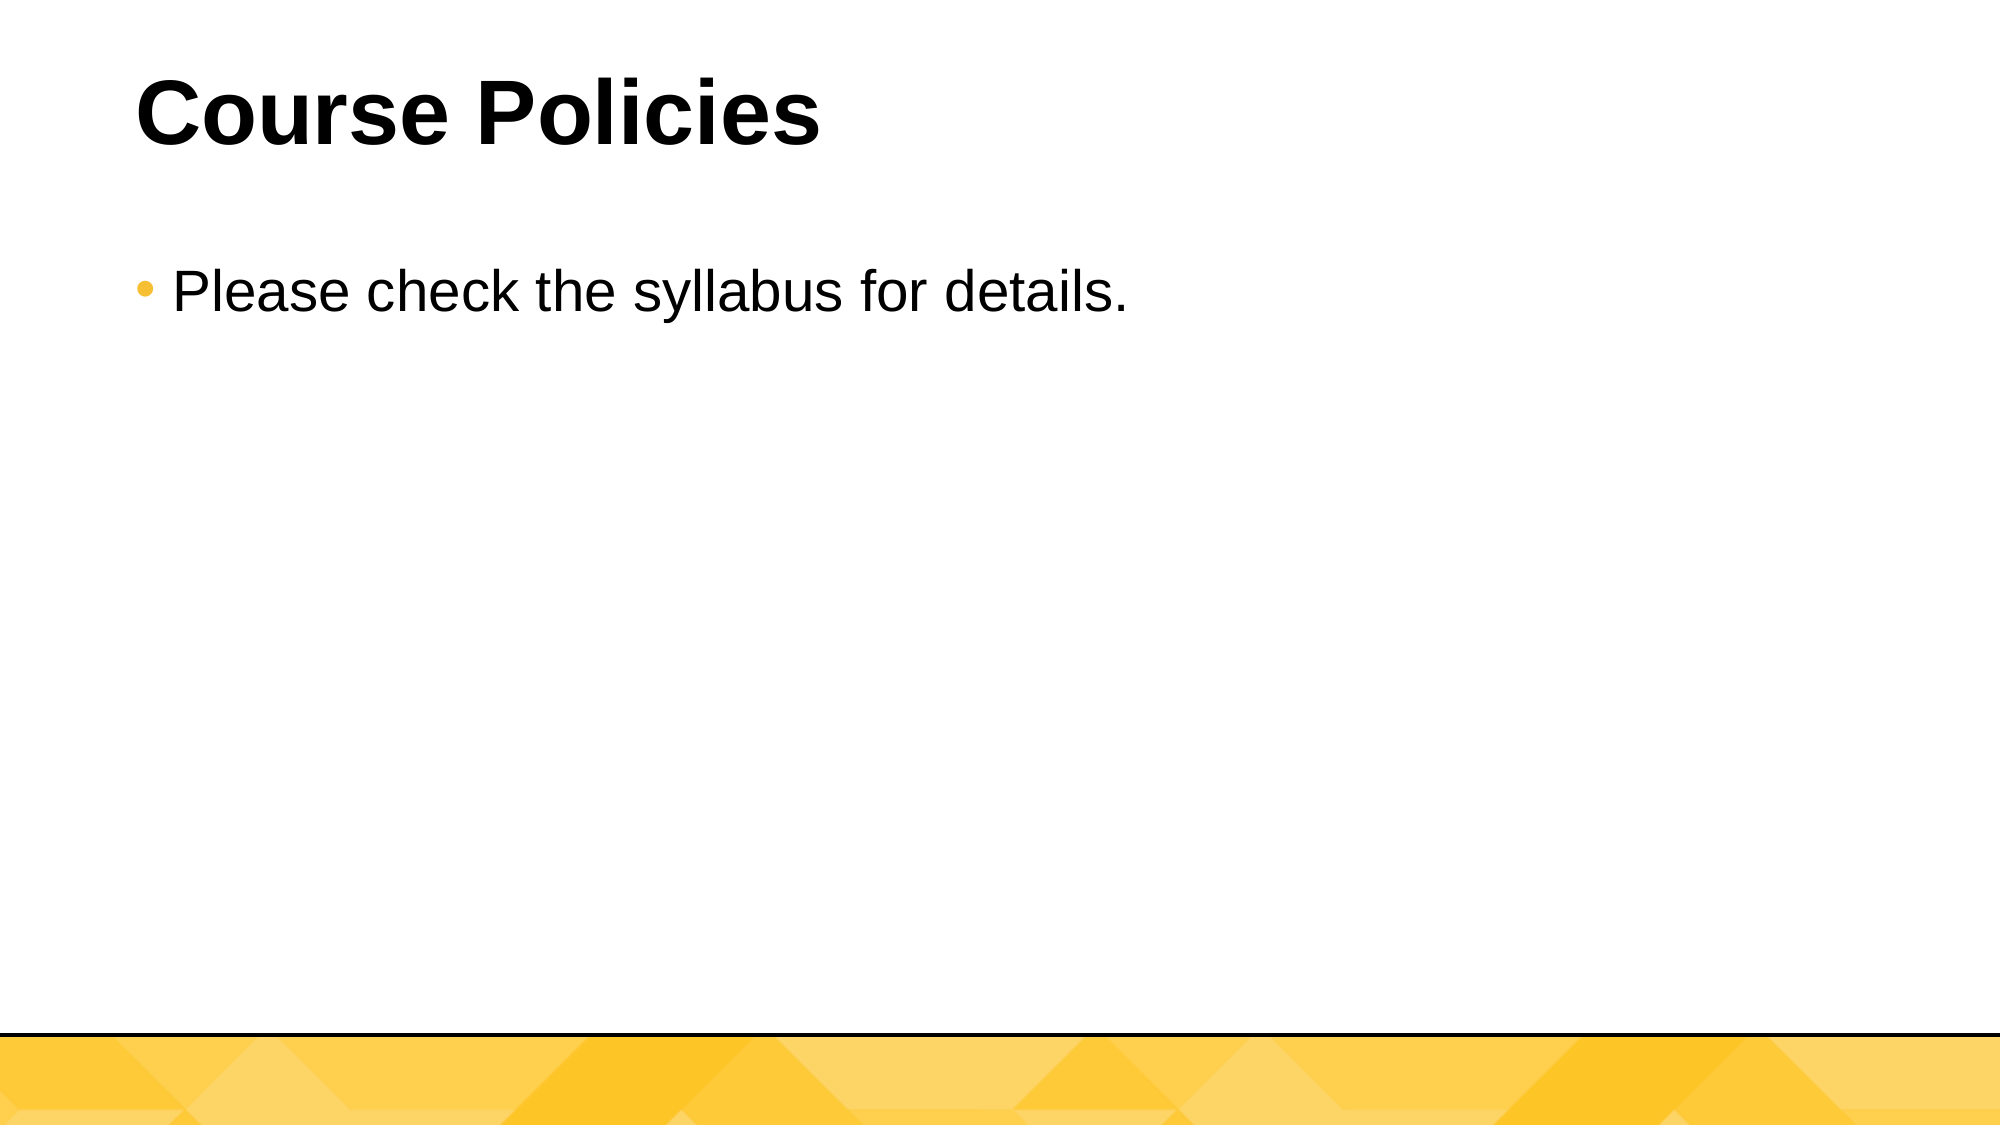

# Course Policies
Please check the syllabus for details.